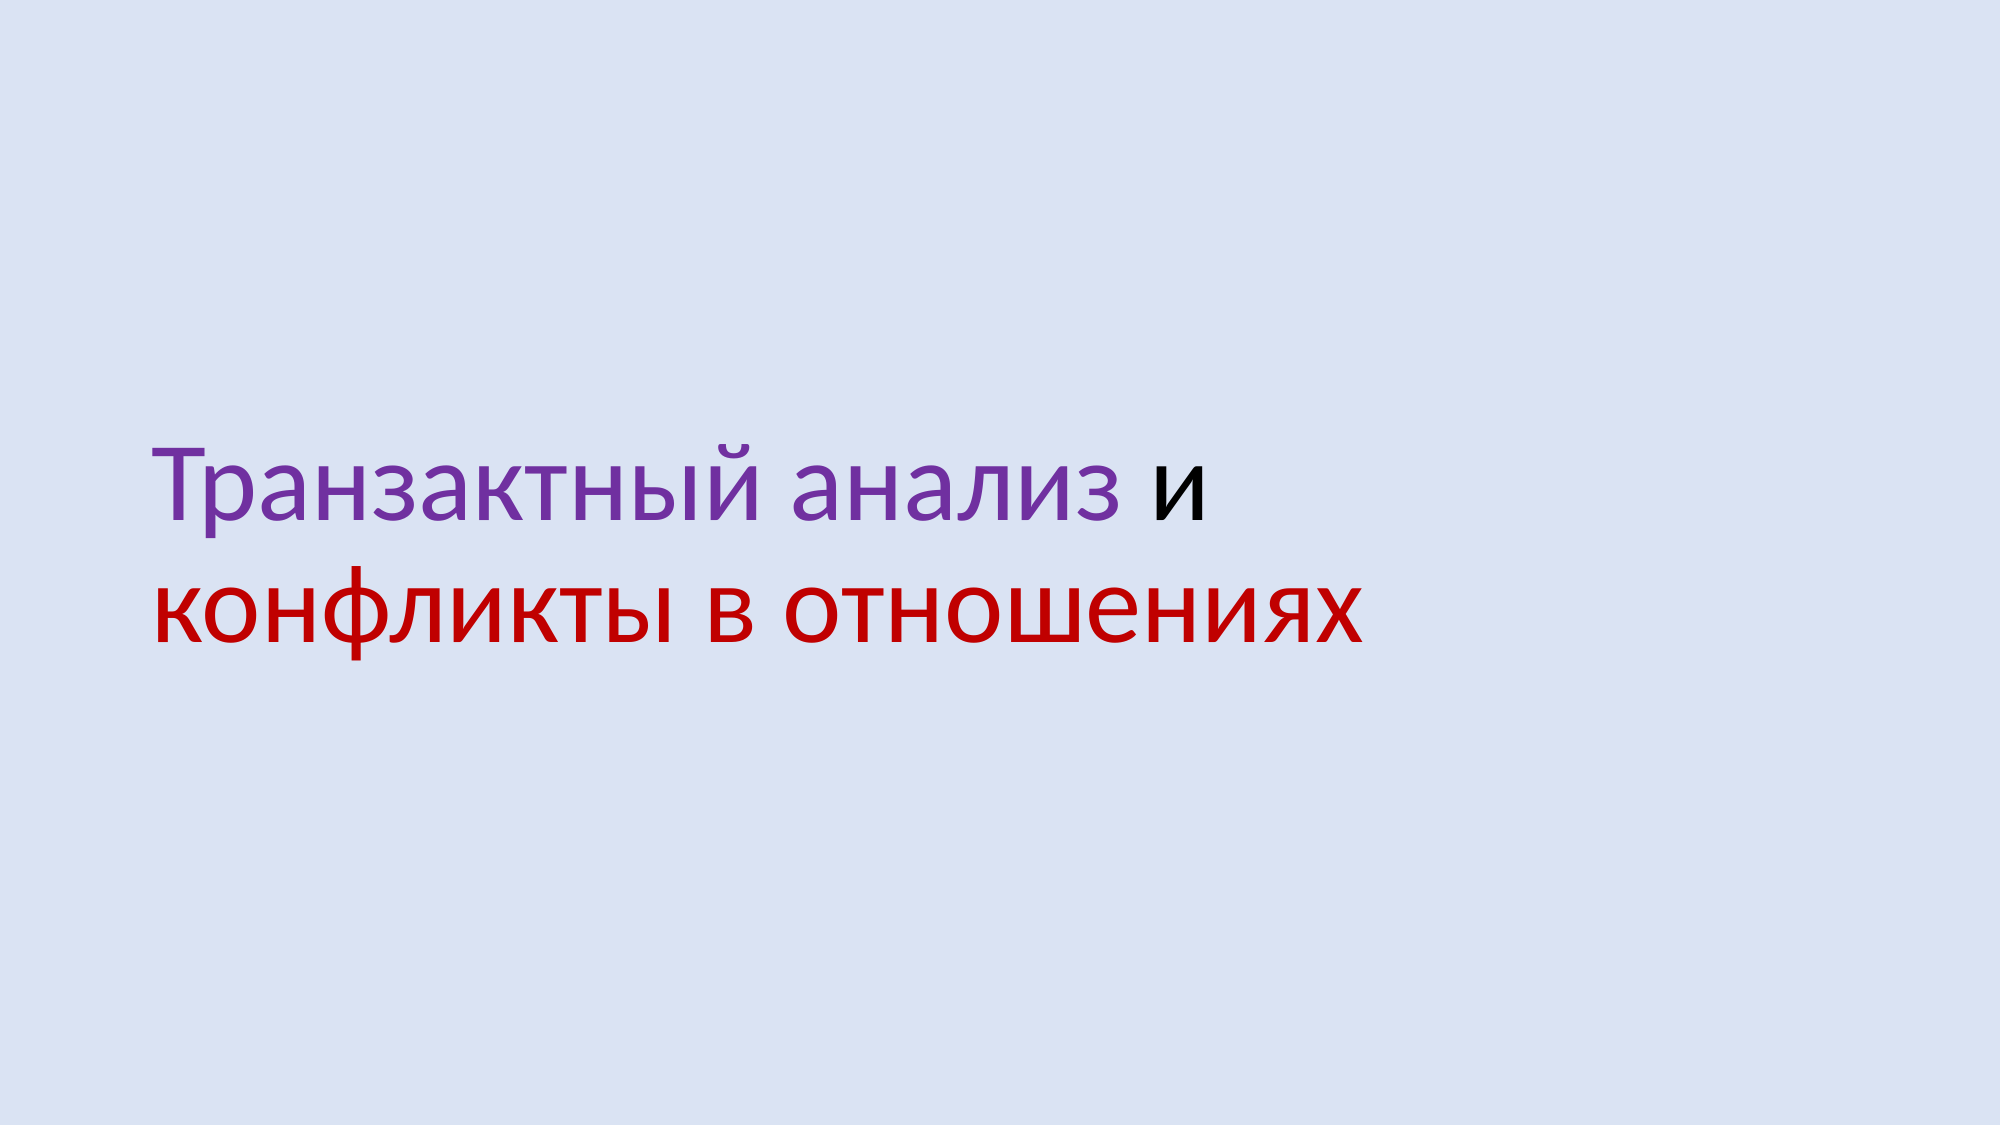

# Транзактный анализ и конфликты в отношениях